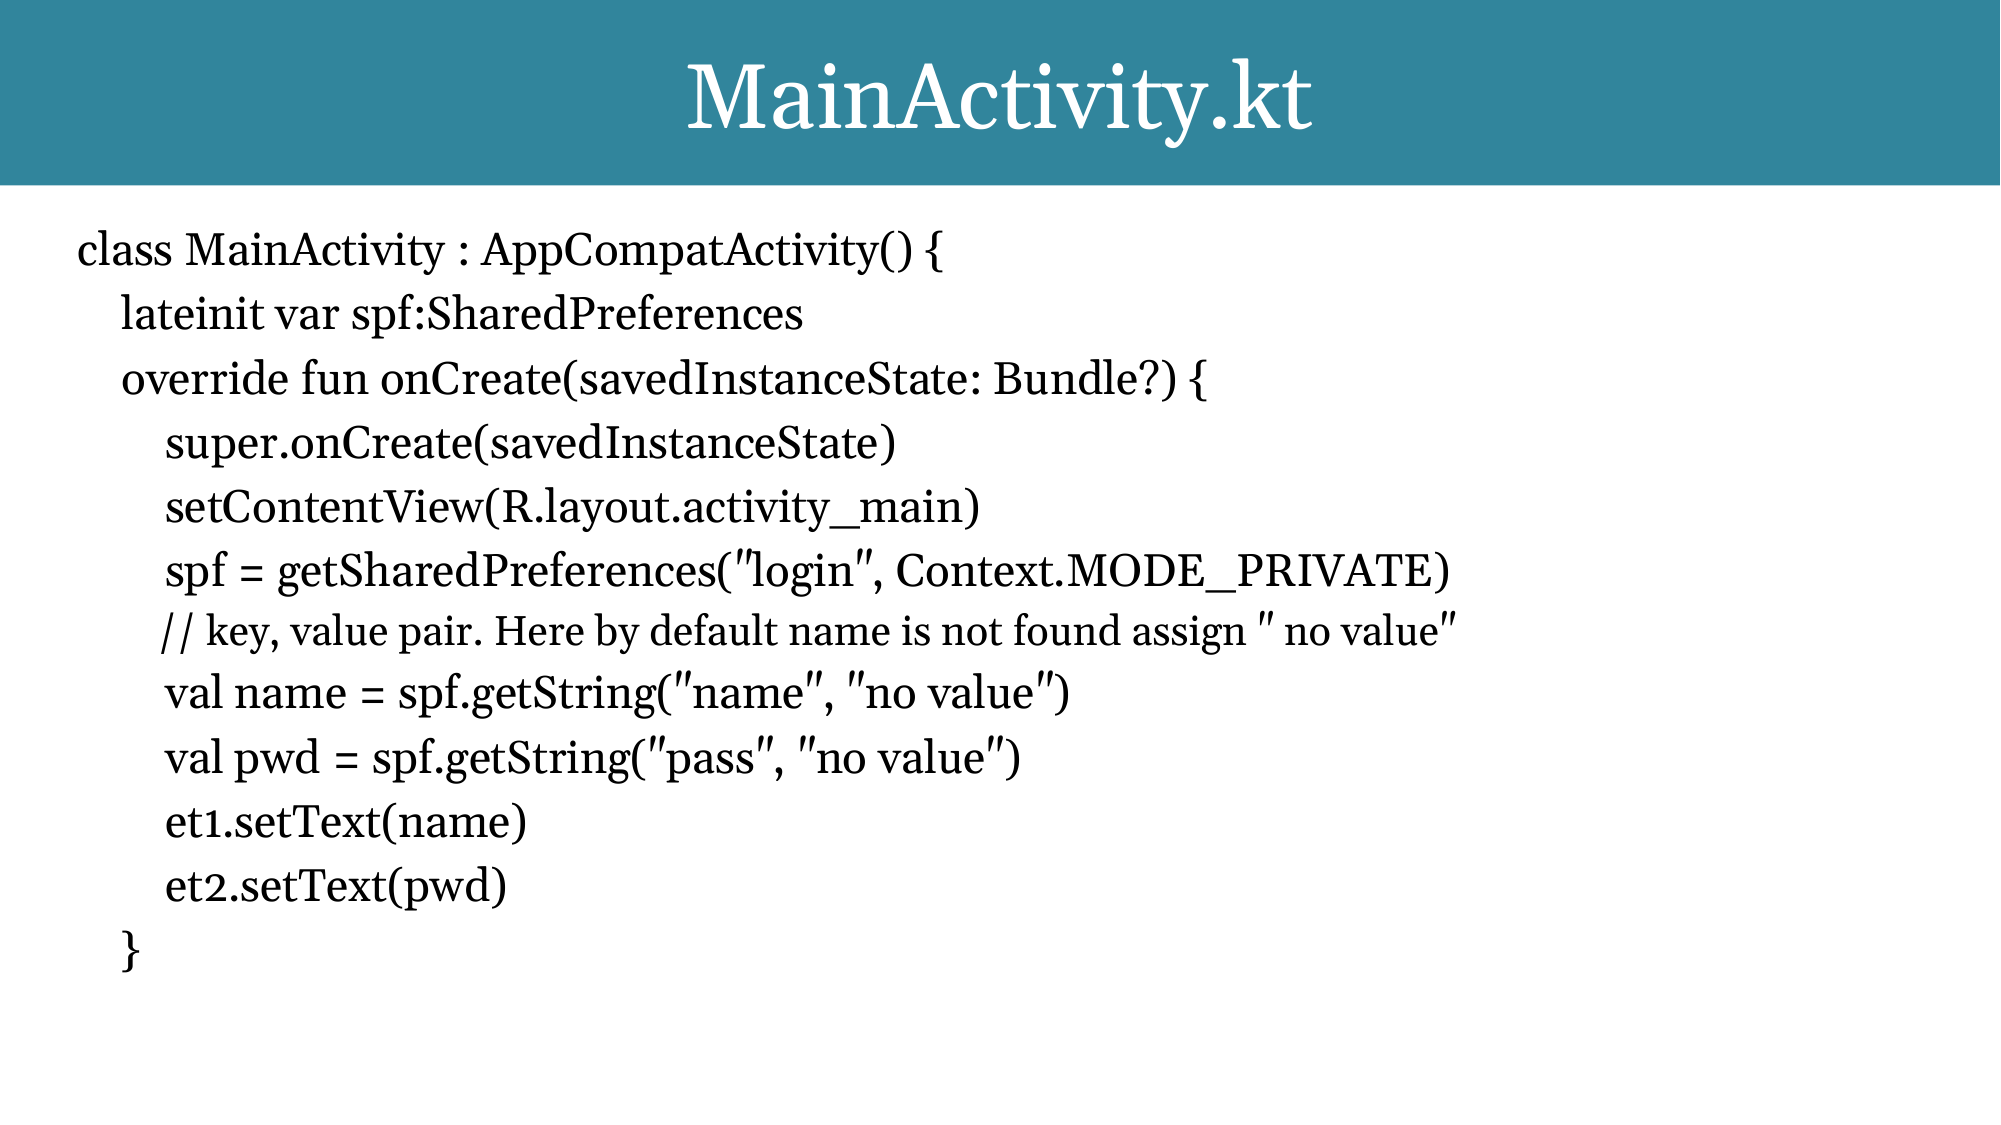

# MainActivity.kt
class MainActivity : AppCompatActivity() {
    lateinit var spf:SharedPreferences
    override fun onCreate(savedInstanceState: Bundle?) {
        super.onCreate(savedInstanceState)
        setContentView(R.layout.activity_main)
        spf = getSharedPreferences("login", Context.MODE_PRIVATE)
        // key, value pair. Here by default name is not found assign " no value"
        val name = spf.getString("name", "no value")
        val pwd = spf.getString("pass", "no value")
        et1.setText(name)
        et2.setText(pwd)
    }